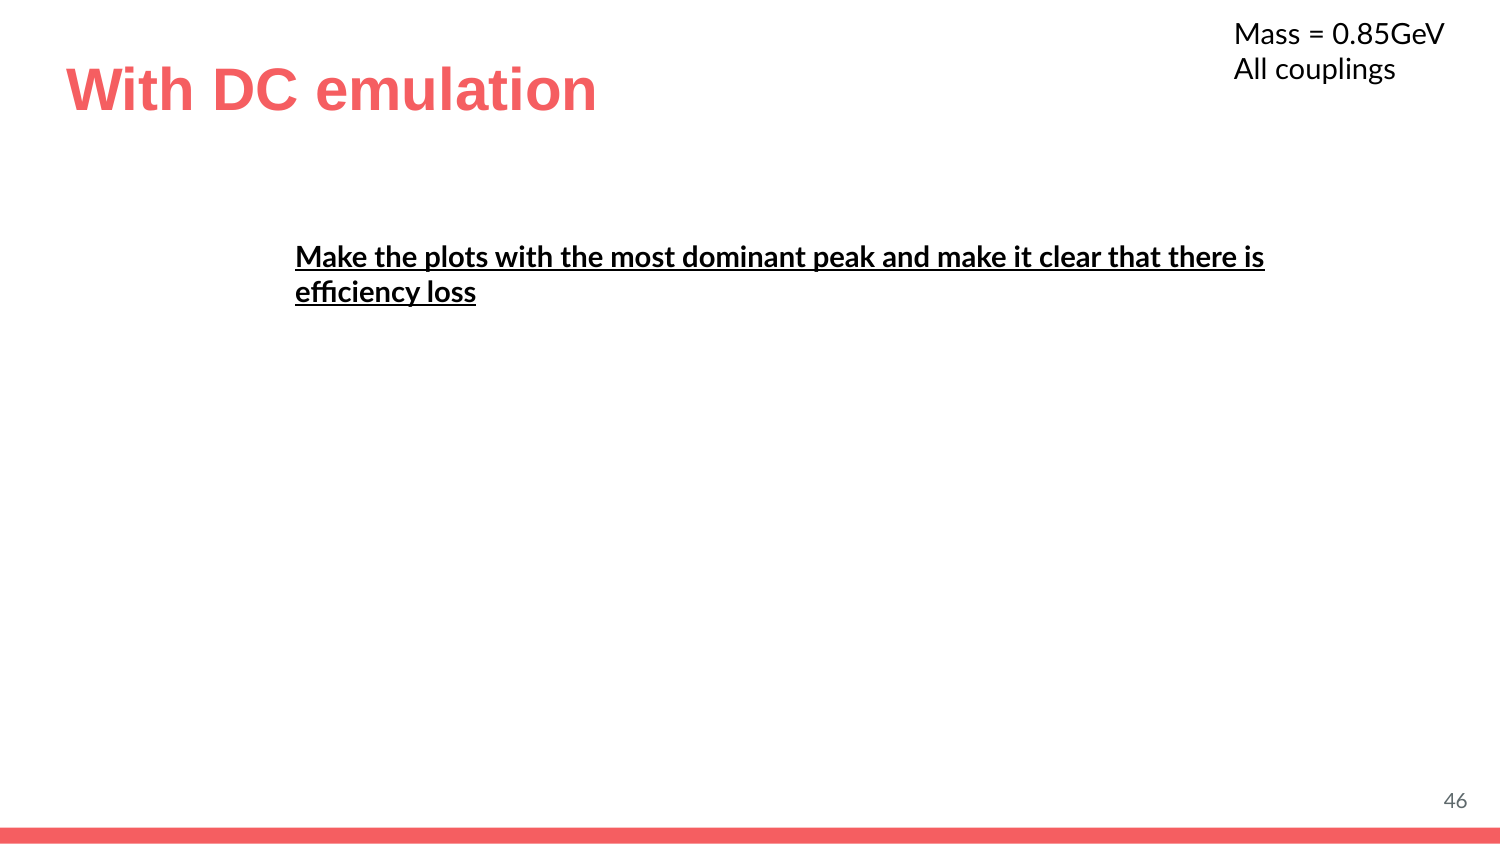

Mass = 0.85GeV
All couplings
# With DC emulation

Make the plots with the most dominant peak and make it clear that there is efficiency loss
46